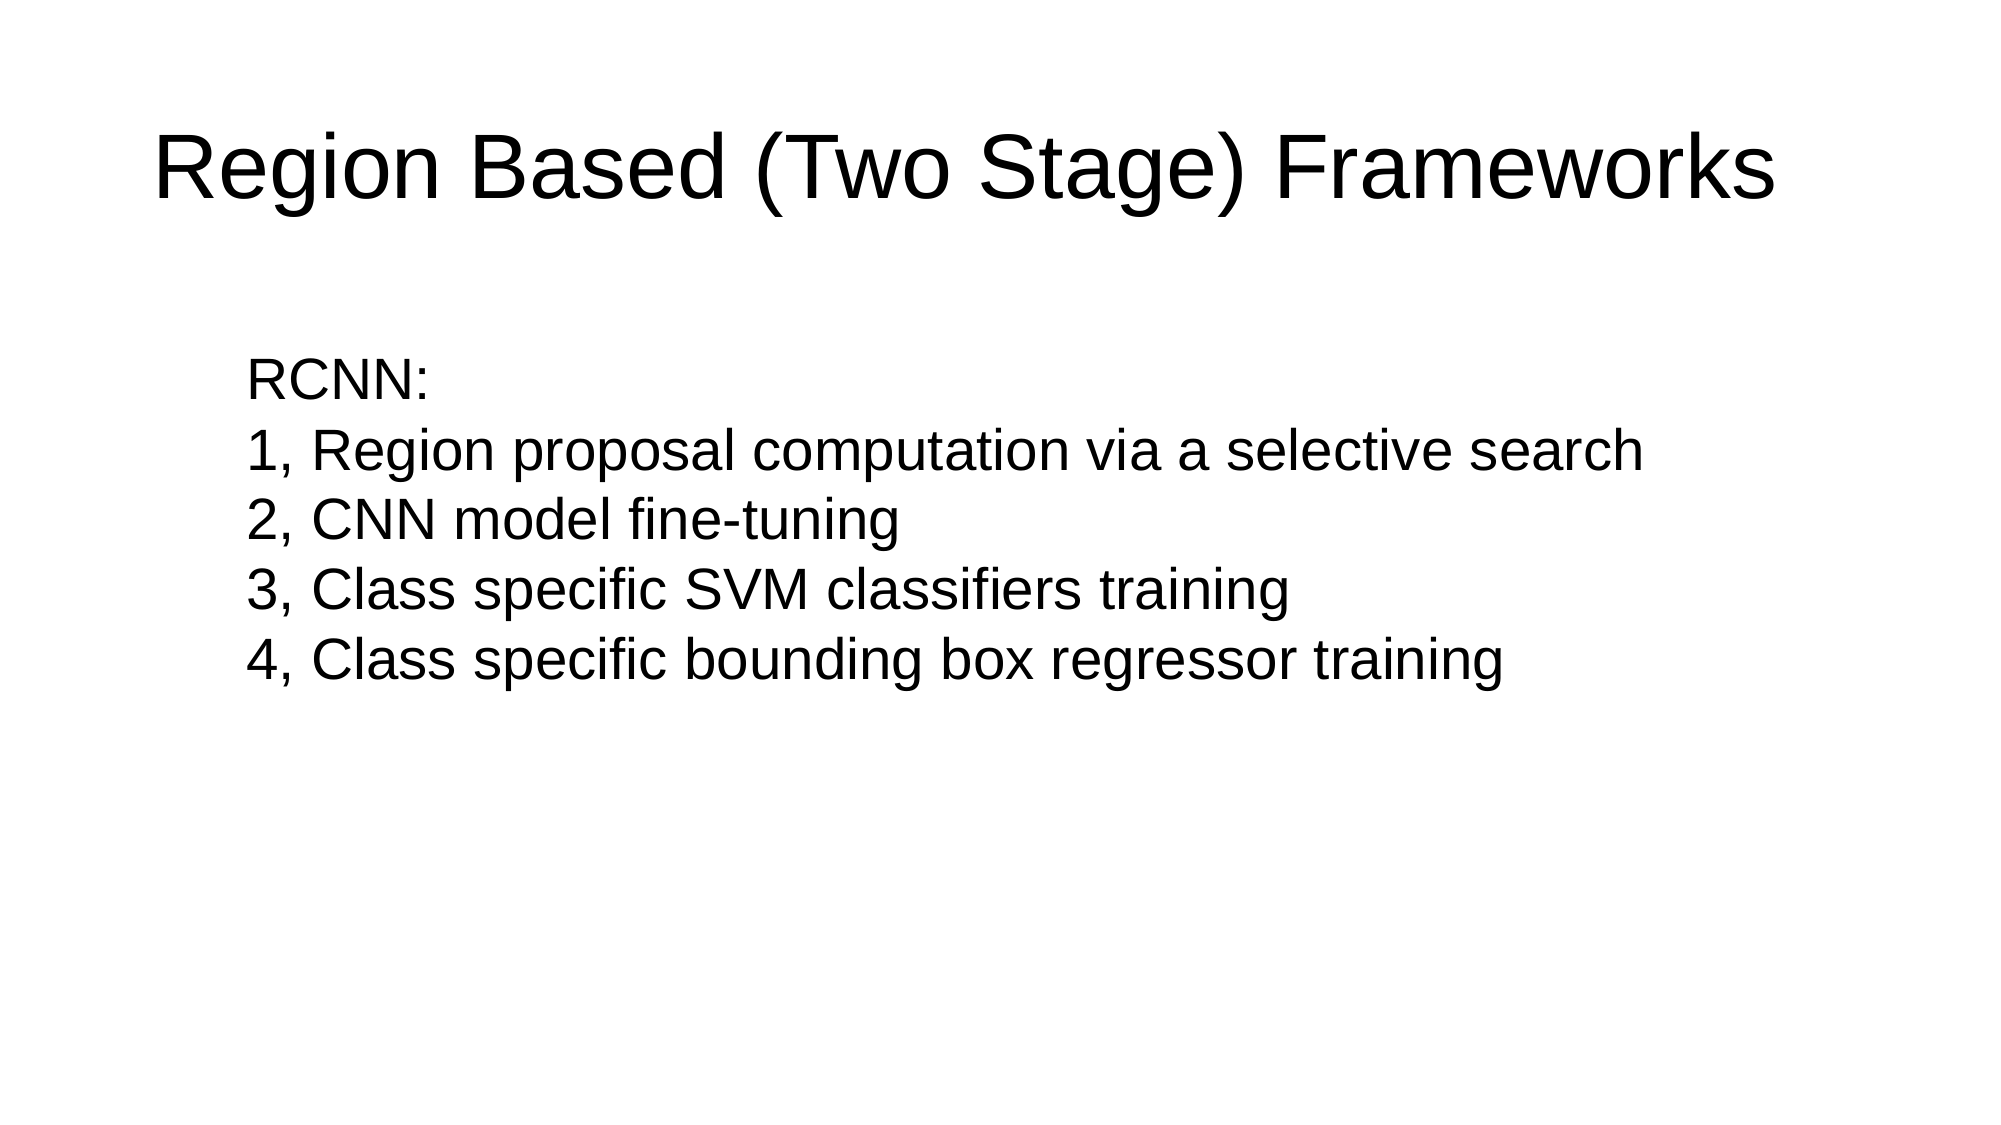

# Region Based (Two Stage) Frameworks
RCNN:
1, Region proposal computation via a selective search
2, CNN model fine-tuning
3, Class specific SVM classifiers training
4, Class specific bounding box regressor training